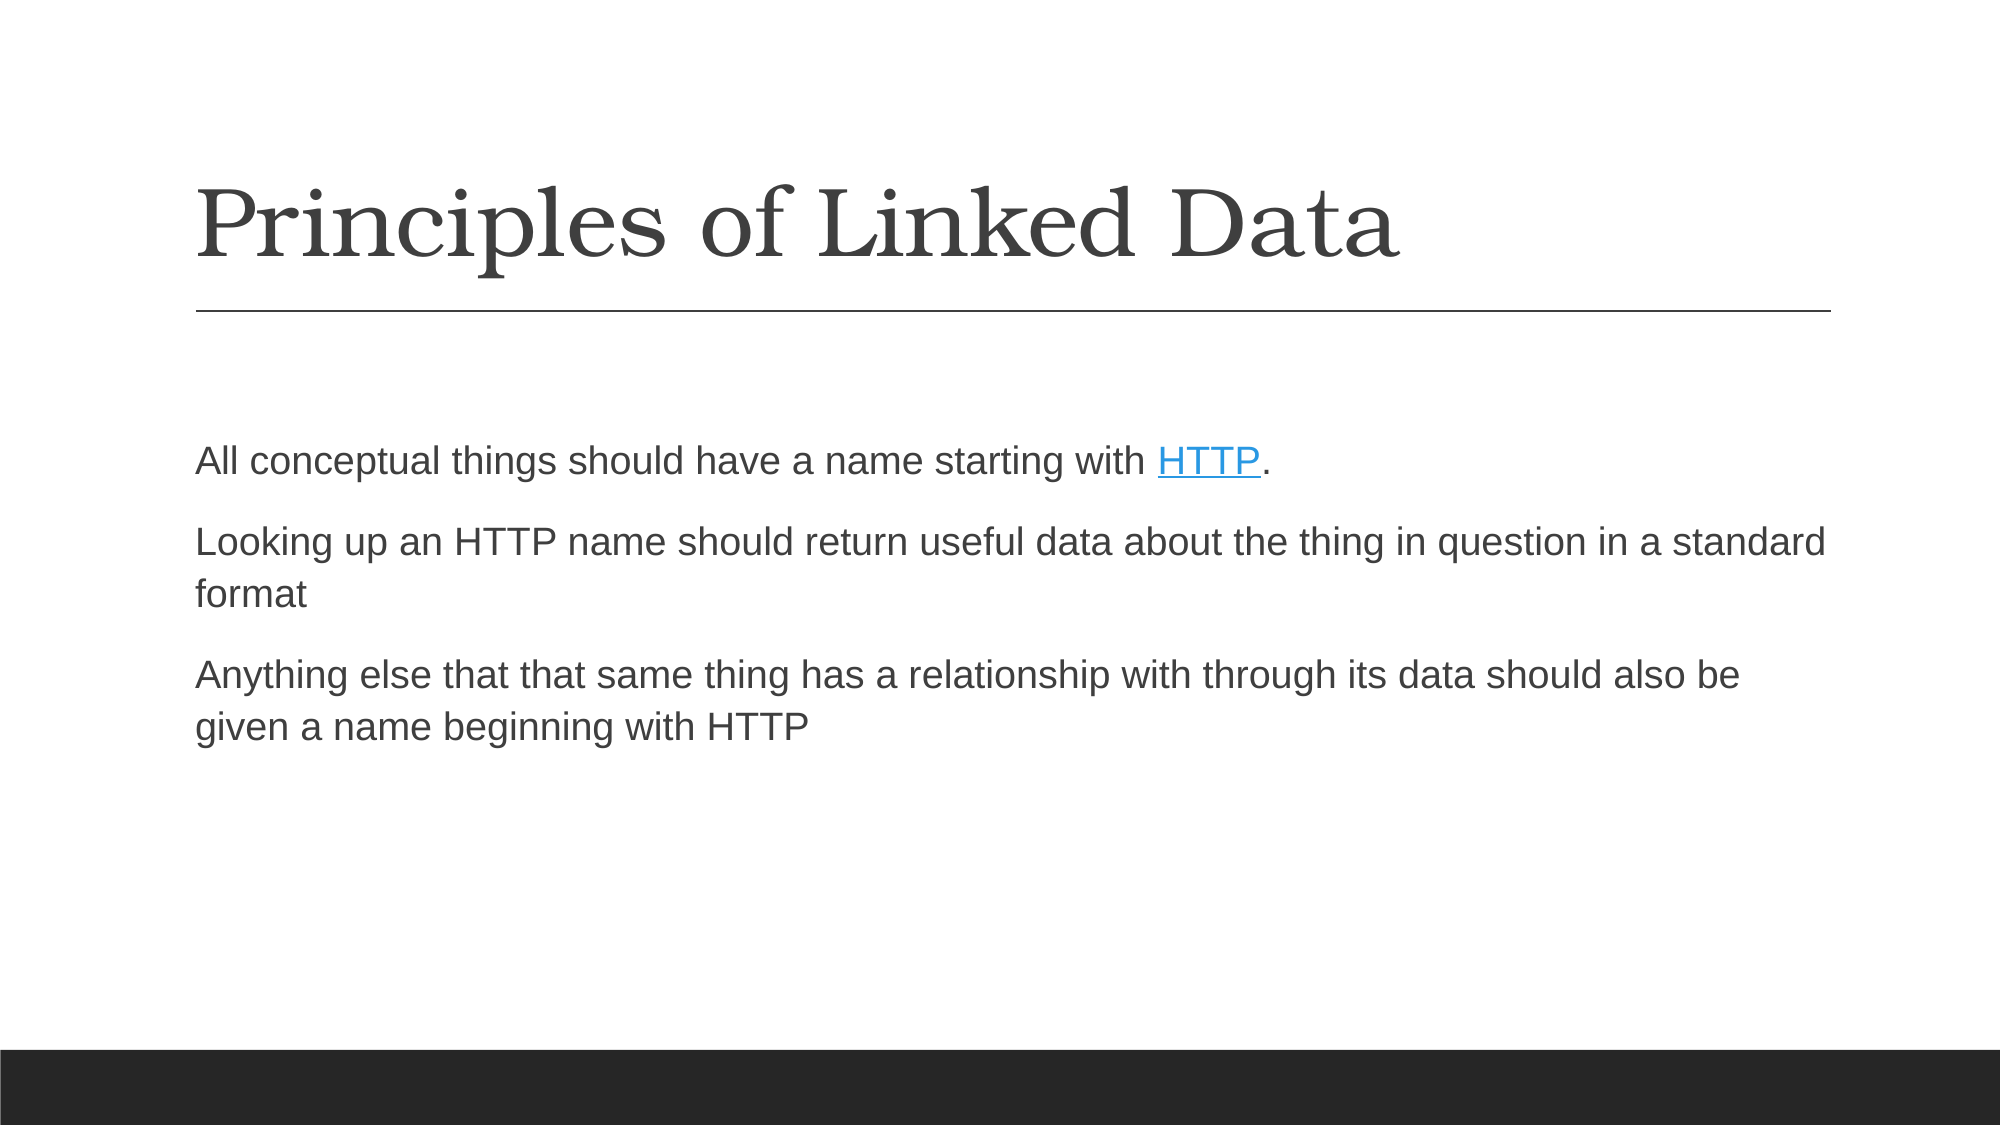

# Principles of Linked Data

All conceptual things should have a name starting with HTTP.
Looking up an HTTP name should return useful data about the thing in question in a standard format
Anything else that that same thing has a relationship with through its data should also be given a name beginning with HTTP